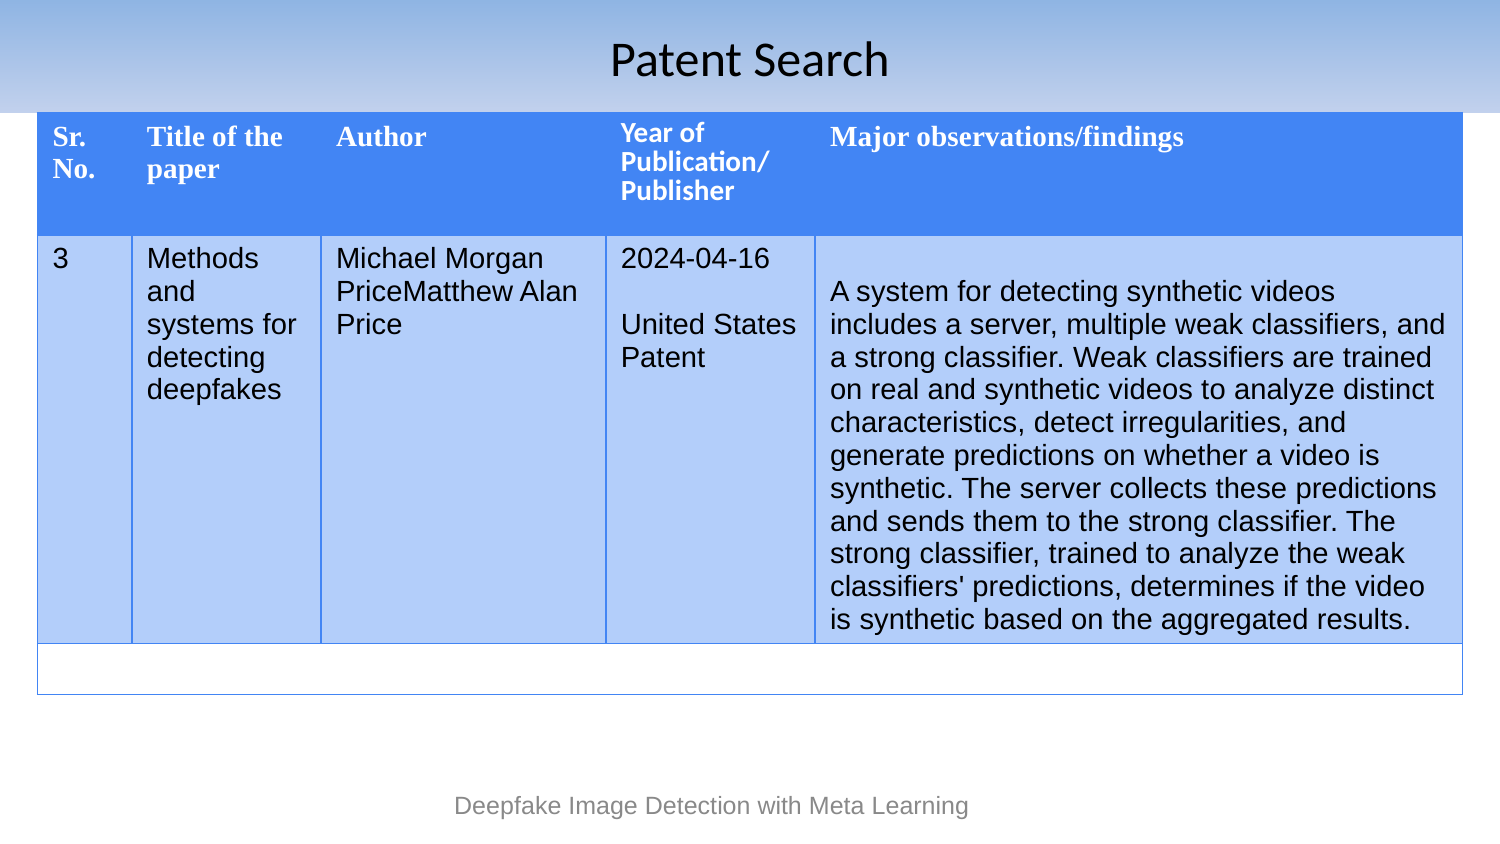

# Patent Search
| Sr. No. | Title of the paper | Author | Year of Publication/ Publisher | Major observations/findings |
| --- | --- | --- | --- | --- |
| 3 | Methods and systems for detecting deepfakes | Michael Morgan PriceMatthew Alan Price | 2024-04-16 United States Patent | A system for detecting synthetic videos includes a server, multiple weak classifiers, and a strong classifier. Weak classifiers are trained on real and synthetic videos to analyze distinct characteristics, detect irregularities, and generate predictions on whether a video is synthetic. The server collects these predictions and sends them to the strong classifier. The strong classifier, trained to analyze the weak classifiers' predictions, determines if the video is synthetic based on the aggregated results. |
|  |  |  |  |  |

Deepfake Image Detection with Meta Learning